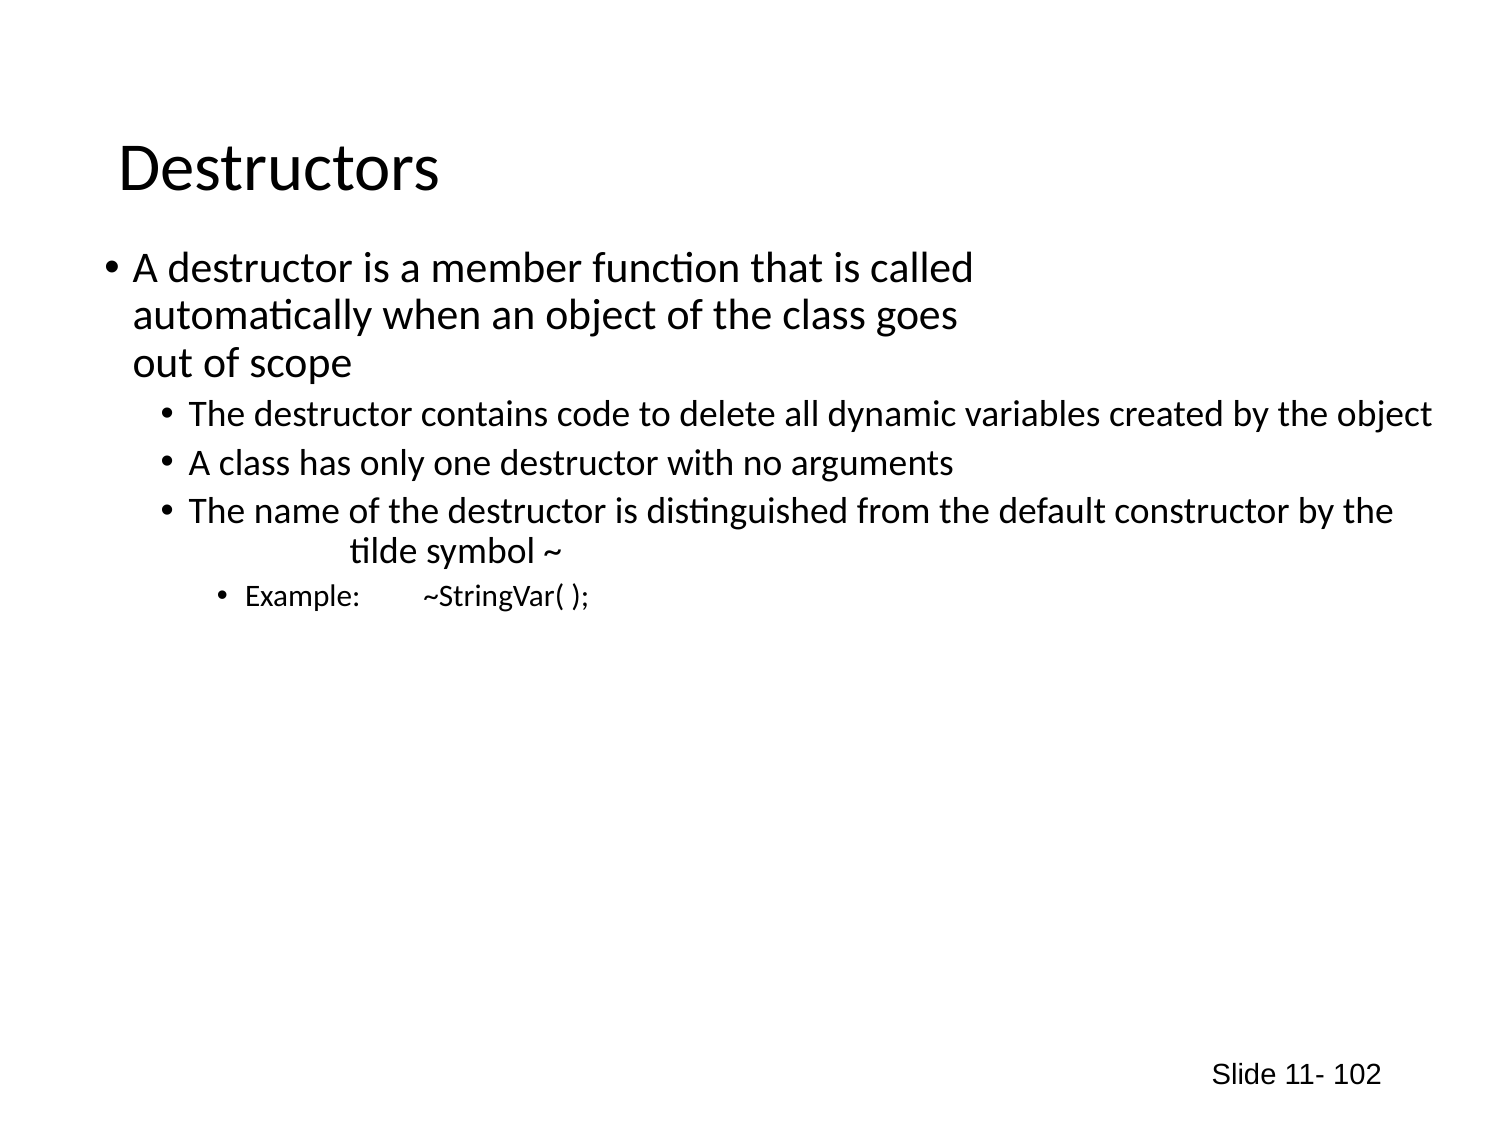

# Destructors
A destructor is a member function that is called
automatically when an object of the class goes
out of scope
The destructor contains code to delete all dynamic variables created by the object
A class has only one destructor with no arguments
The name of the destructor is distinguished from the default constructor by the                        tilde symbol ~
Example:         ~StringVar( );
Slide 11- 102